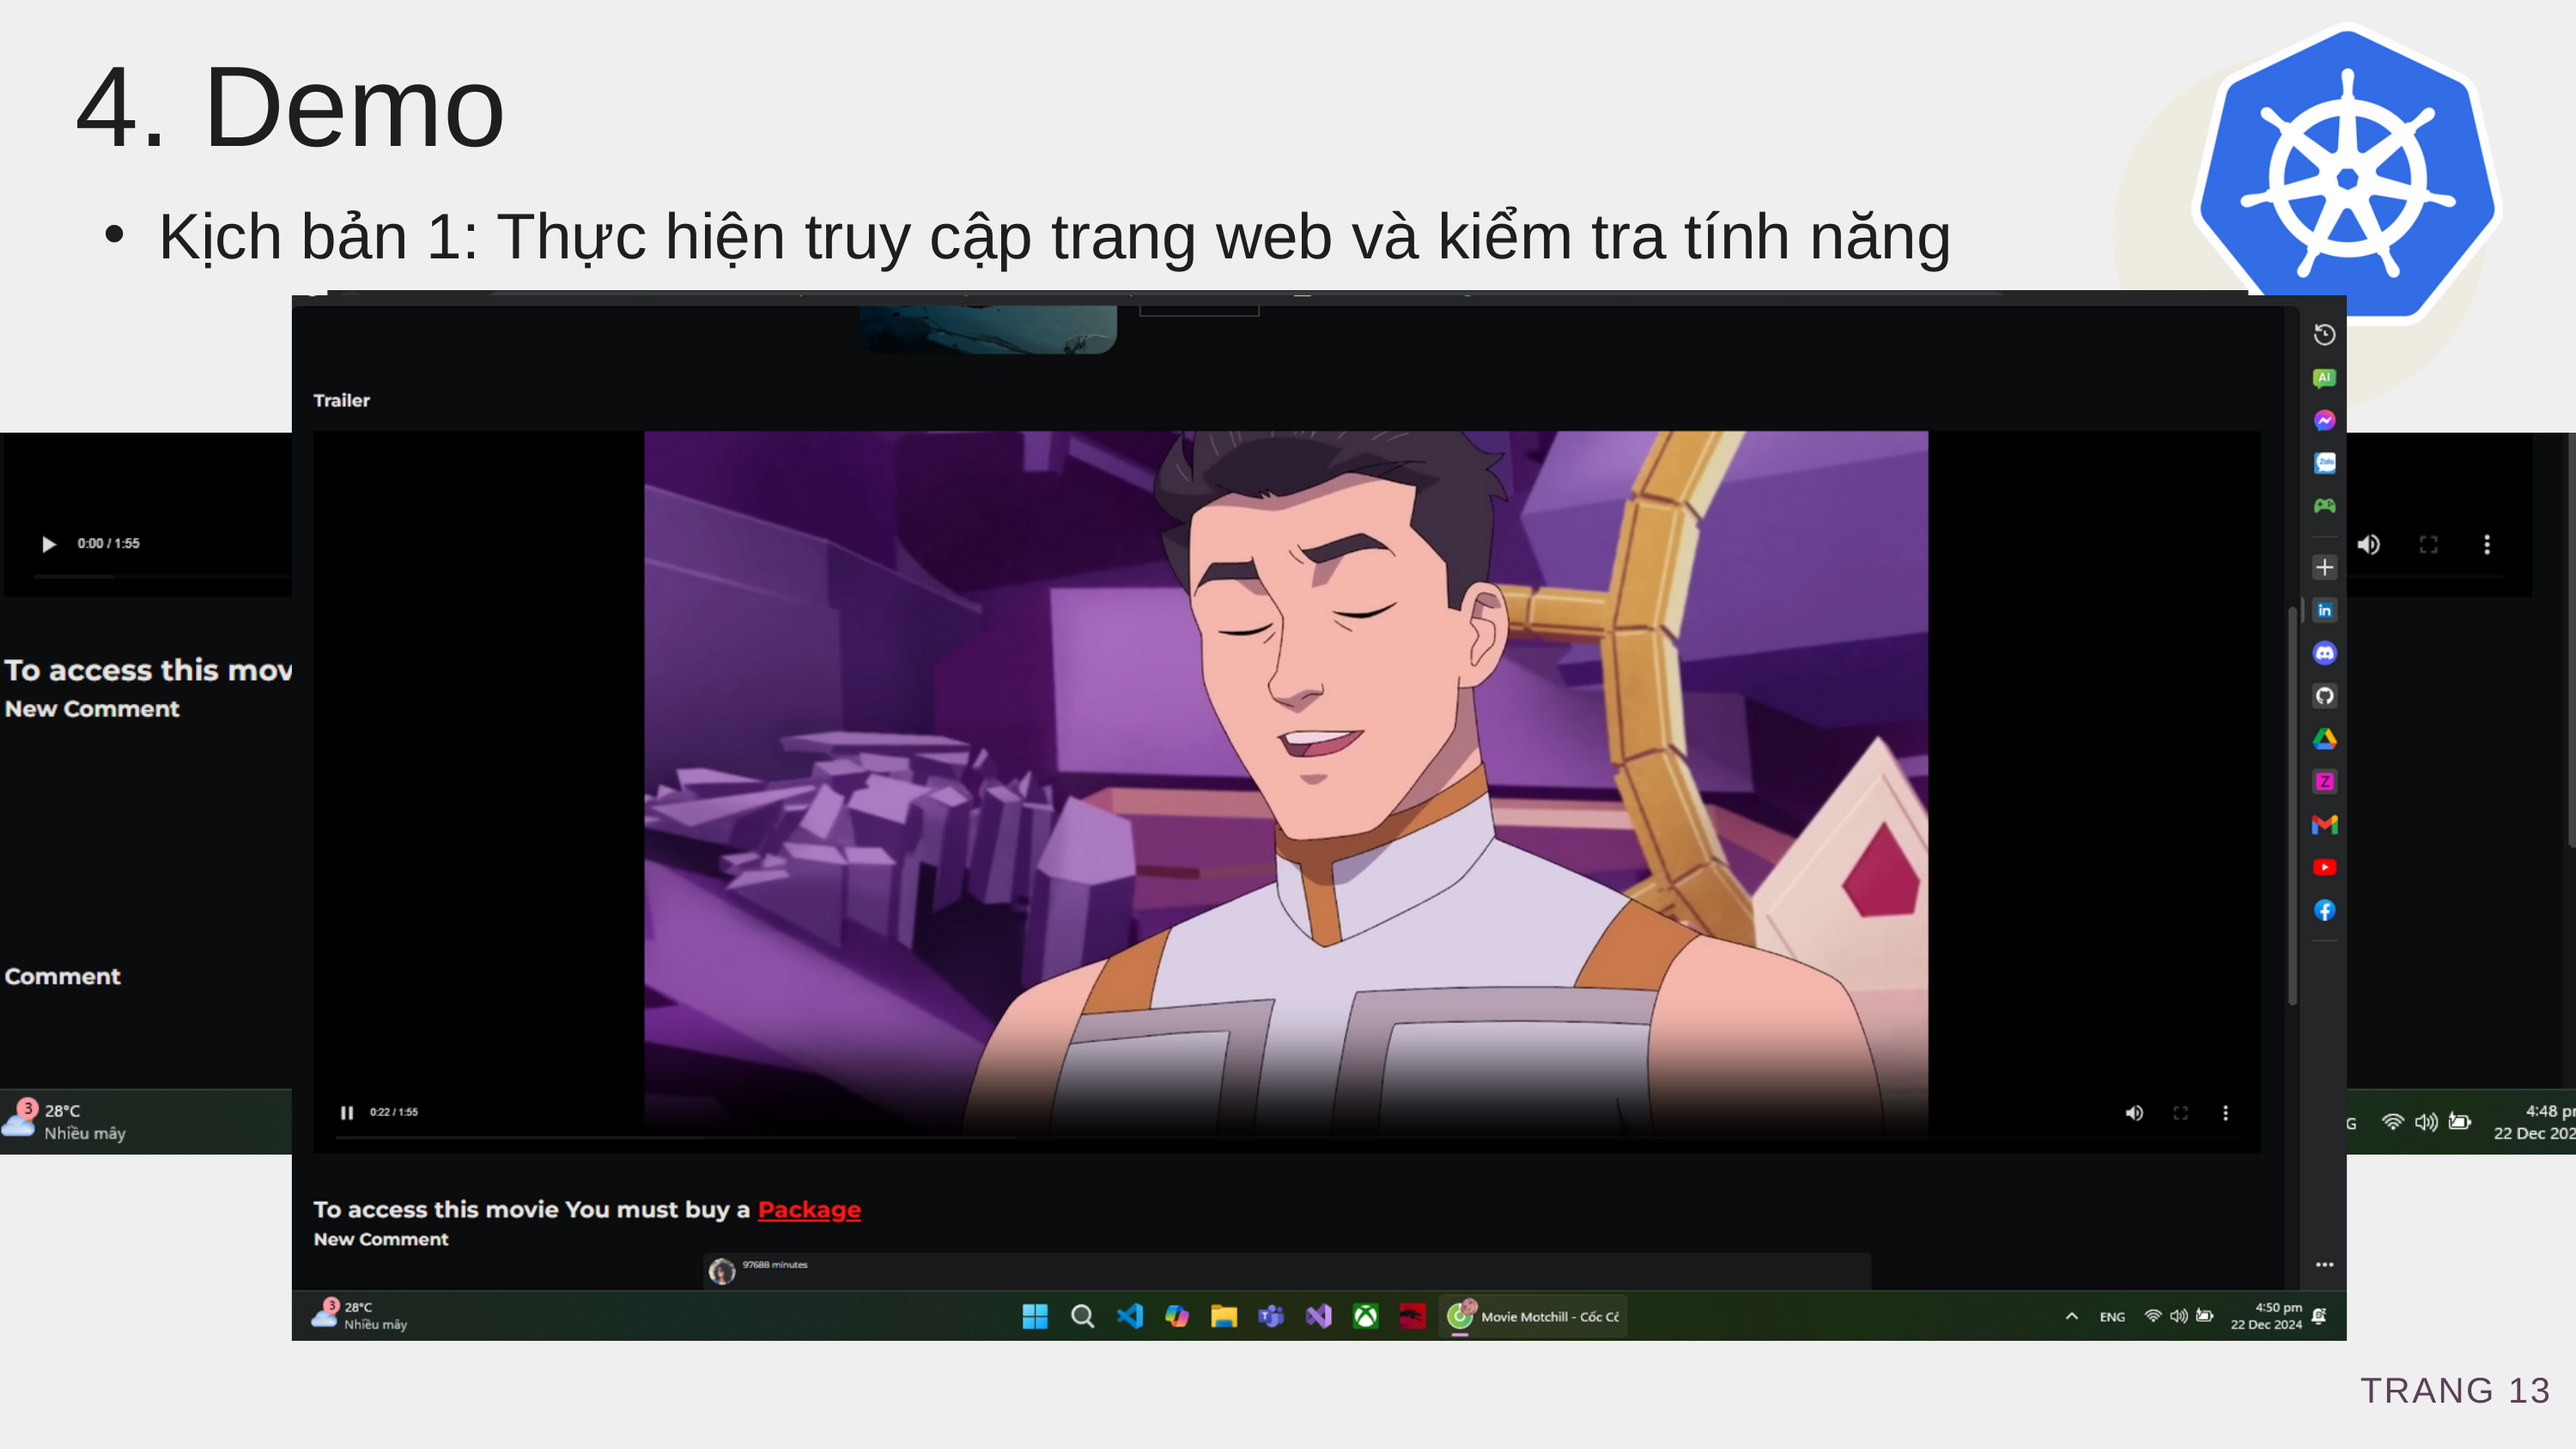

4. Demo

Kịch bản 1: Thực hiện truy cập trang web và kiểm tra tính năng

Truy cập website của trang web, thực hiện đăng ký, đăng nhập và các thao tác khác như xem profile, bình luận, xem phim...

=> Mục đích: Kiểm tra xem các tính năng của các dịch vụ: Auth, User, Movie Detail, Billing và Database có hoạt động tốt không. Từ đó đánh giá khả năng phát hiện vị trí của các dịch vụ của hệ thống kubernetes đang dùng => Tính năng Service discovery
TRANG 13